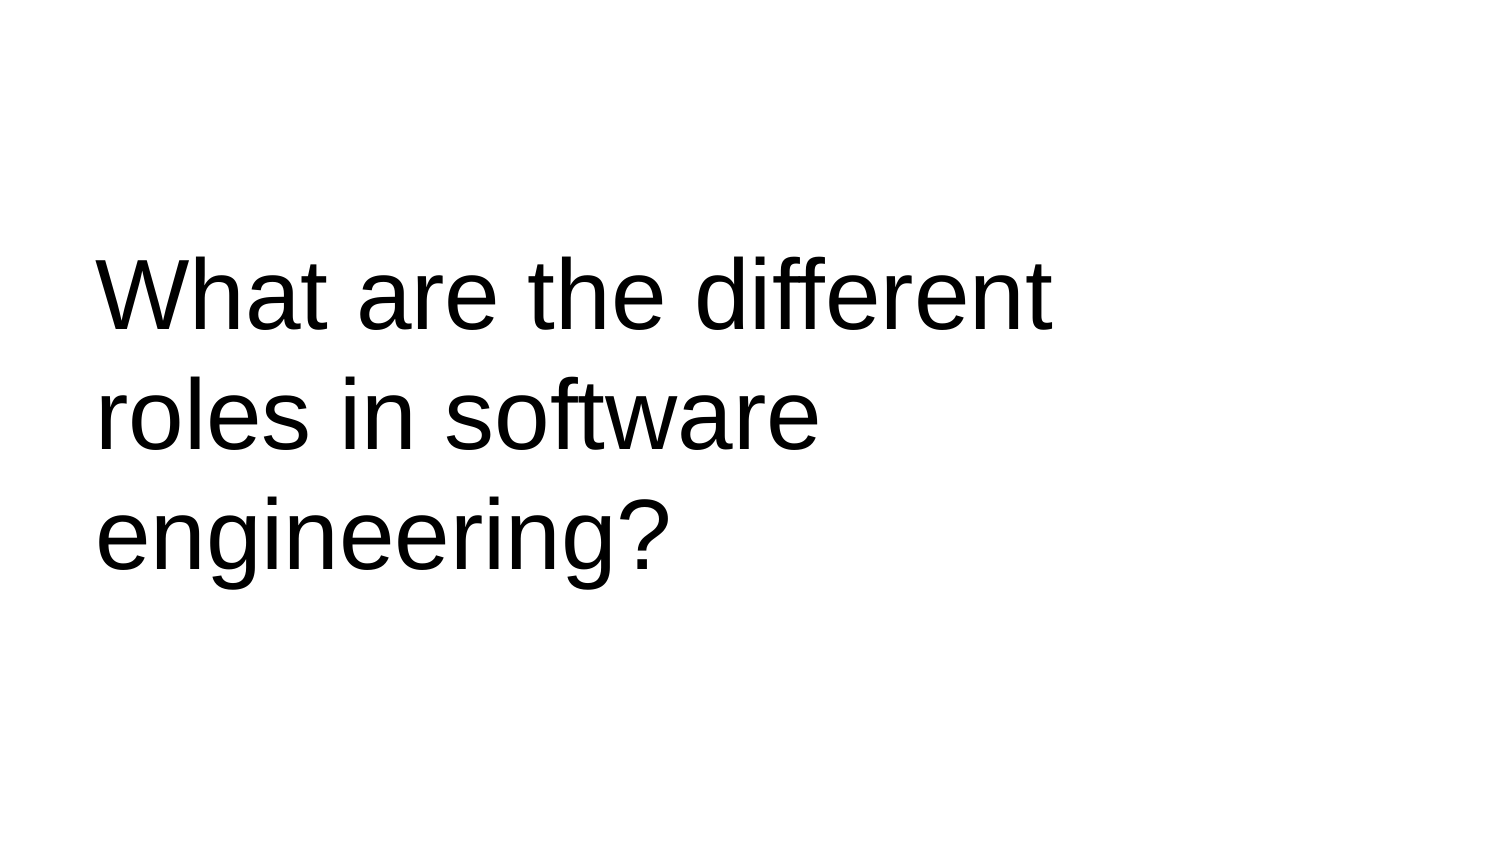

# What are the different roles in software engineering?